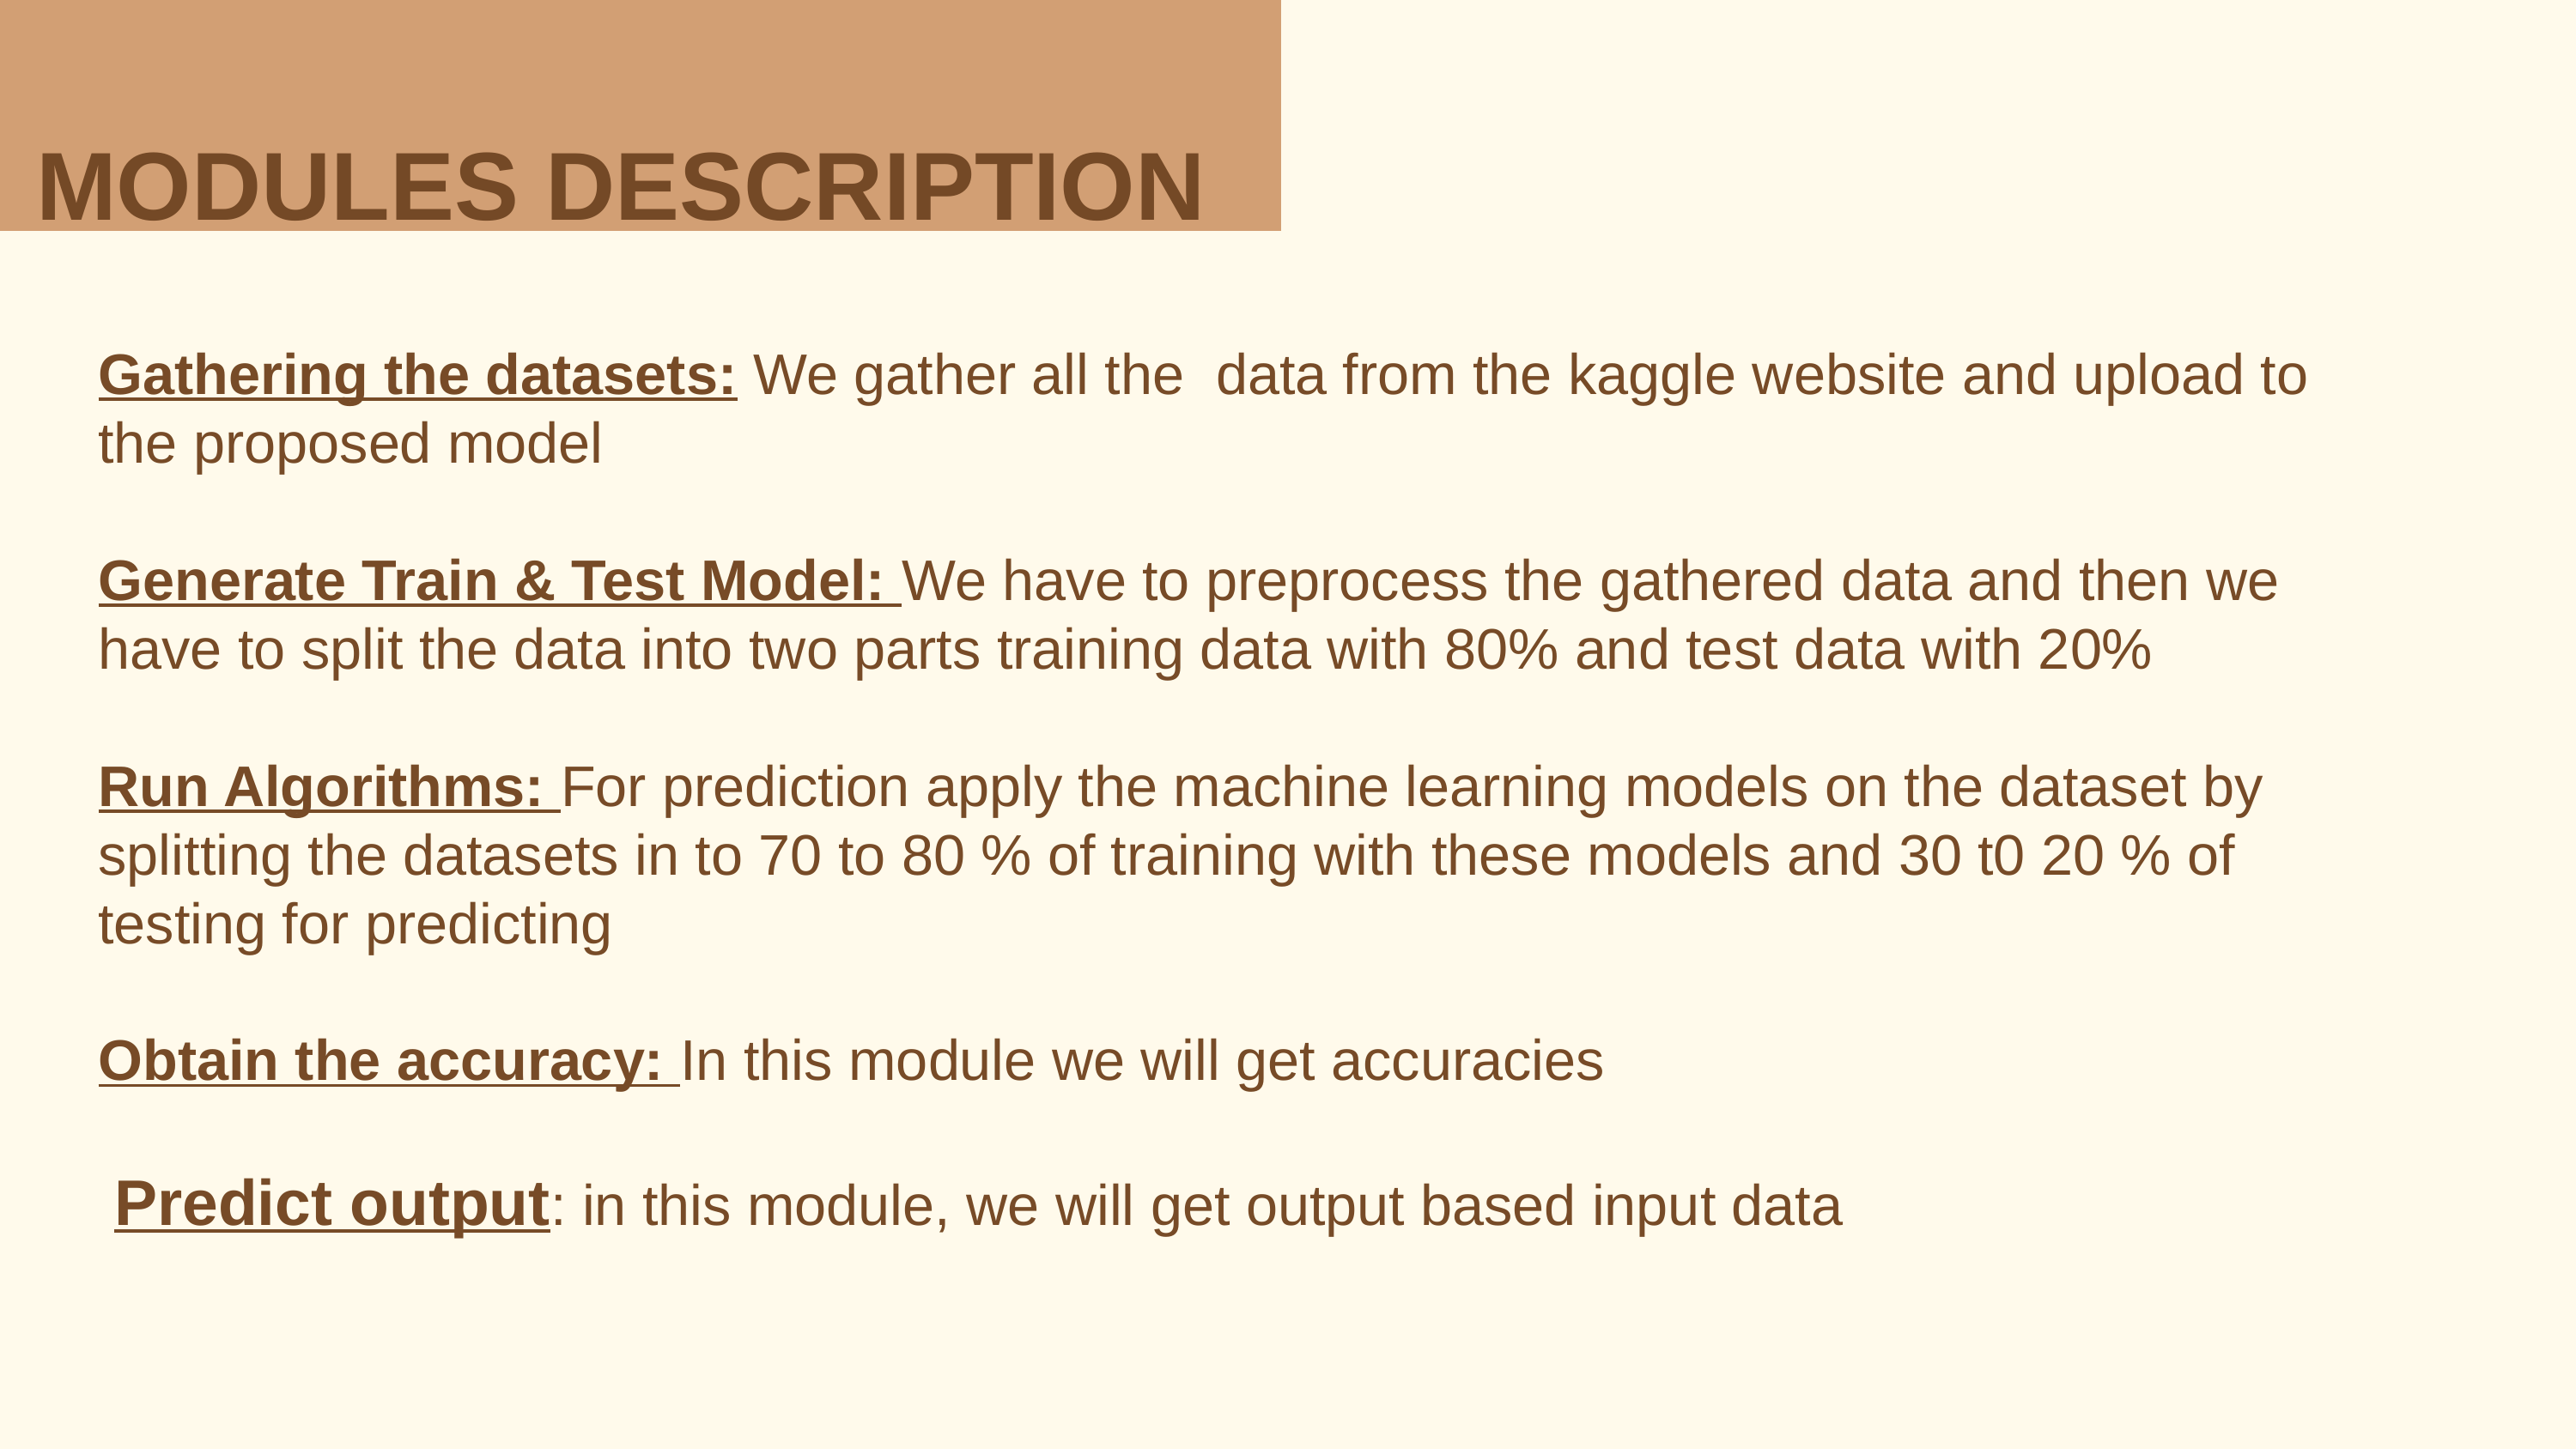

MODULES DESCRIPTION
Gathering the datasets: We gather all the  data from the kaggle website and upload to the proposed model

Generate Train & Test Model: We have to preprocess the gathered data and then we have to split the data into two parts training data with 80% and test data with 20%

Run Algorithms: For prediction apply the machine learning models on the dataset by splitting the datasets in to 70 to 80 % of training with these models and 30 t0 20 % of testing for predicting

Obtain the accuracy: In this module we will get accuracies

 Predict output: in this module, we will get output based input data